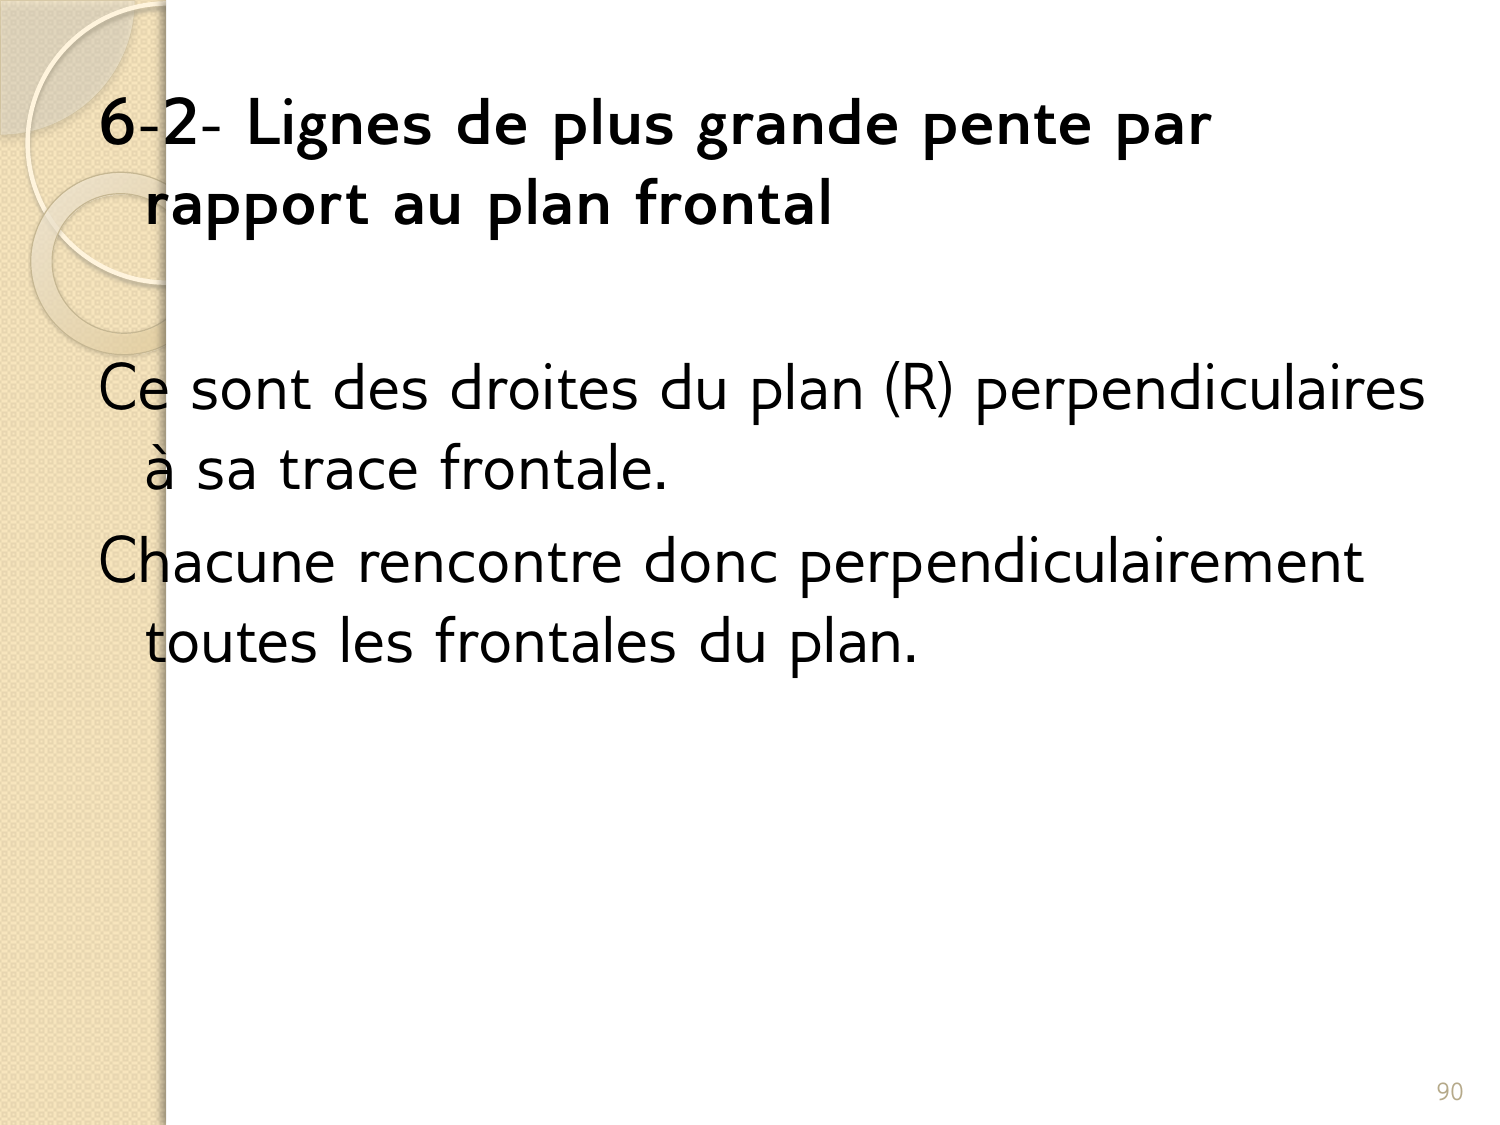

6-2- Lignes de plus grande pente par rapport au plan frontal

Ce sont des droites du plan (R) perpendiculaires à sa trace frontale.
Chacune rencontre donc perpendiculairement toutes les frontales du plan.

90